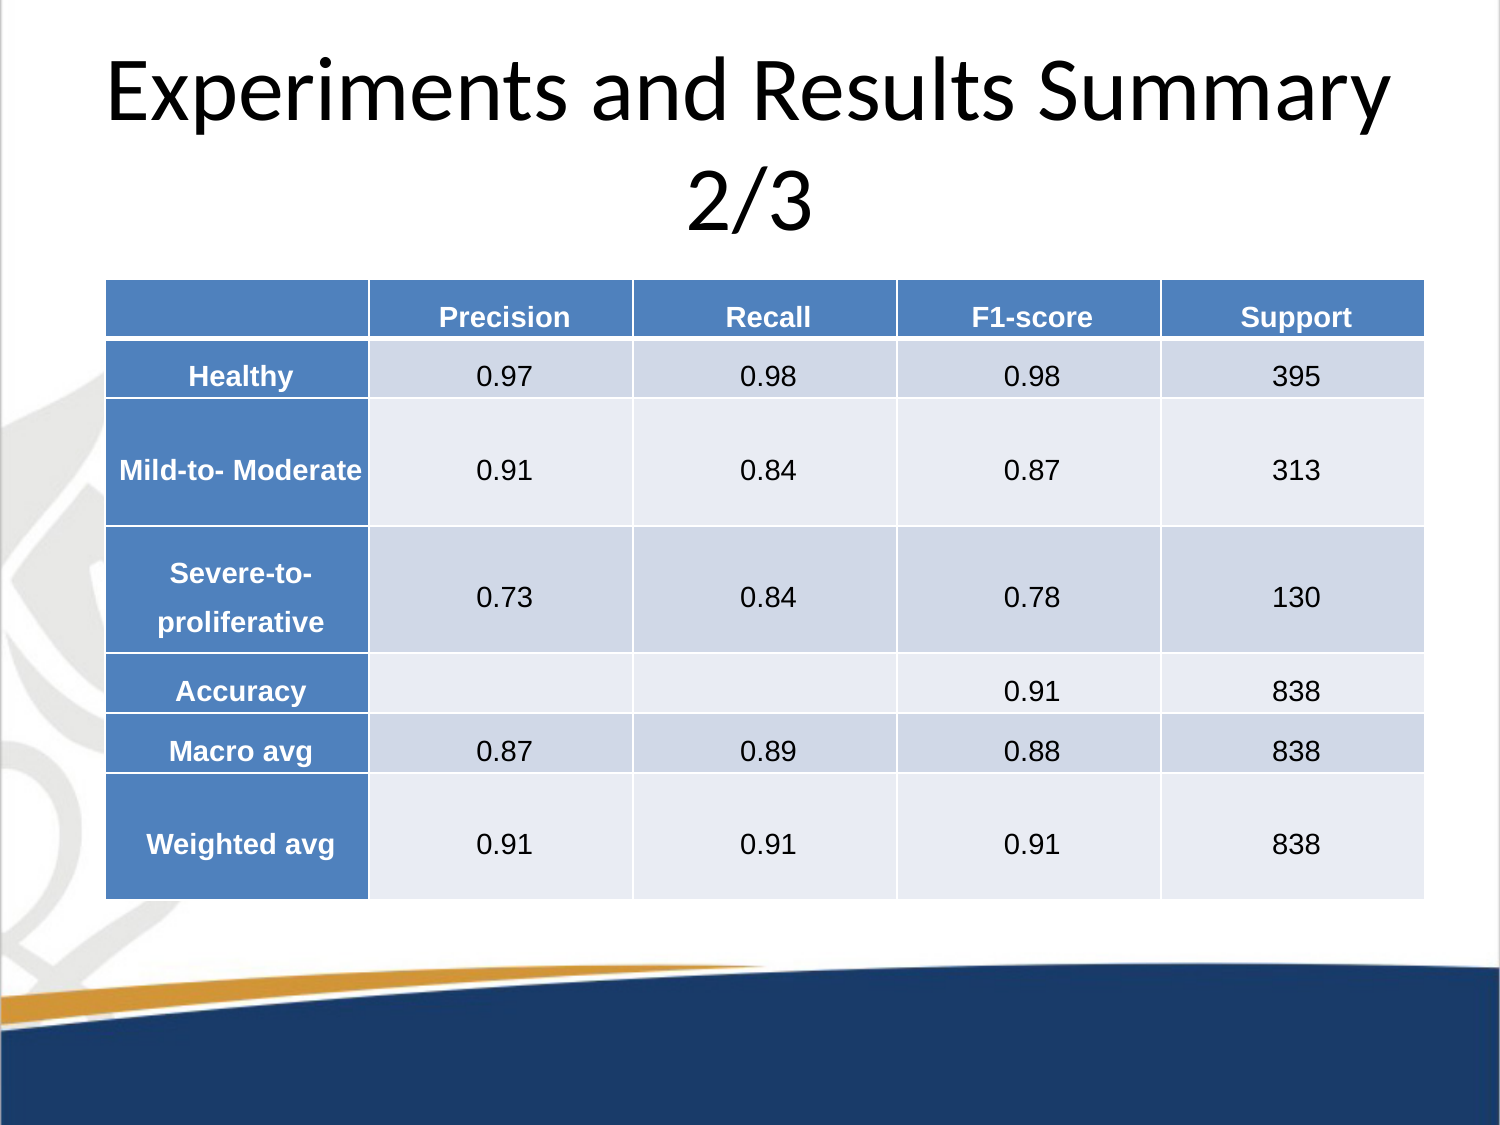

# Experiments and Results Summary 2/3
|  | Precision | Recall | F1-score | Support |
| --- | --- | --- | --- | --- |
| Healthy | 0.97 | 0.98 | 0.98 | 395 |
| Mild-to- Moderate | 0.91 | 0.84 | 0.87 | 313 |
| Severe-to- proliferative | 0.73 | 0.84 | 0.78 | 130 |
| Accuracy |  |  | 0.91 | 838 |
| Macro avg | 0.87 | 0.89 | 0.88 | 838 |
| Weighted avg | 0.91 | 0.91 | 0.91 | 838 |